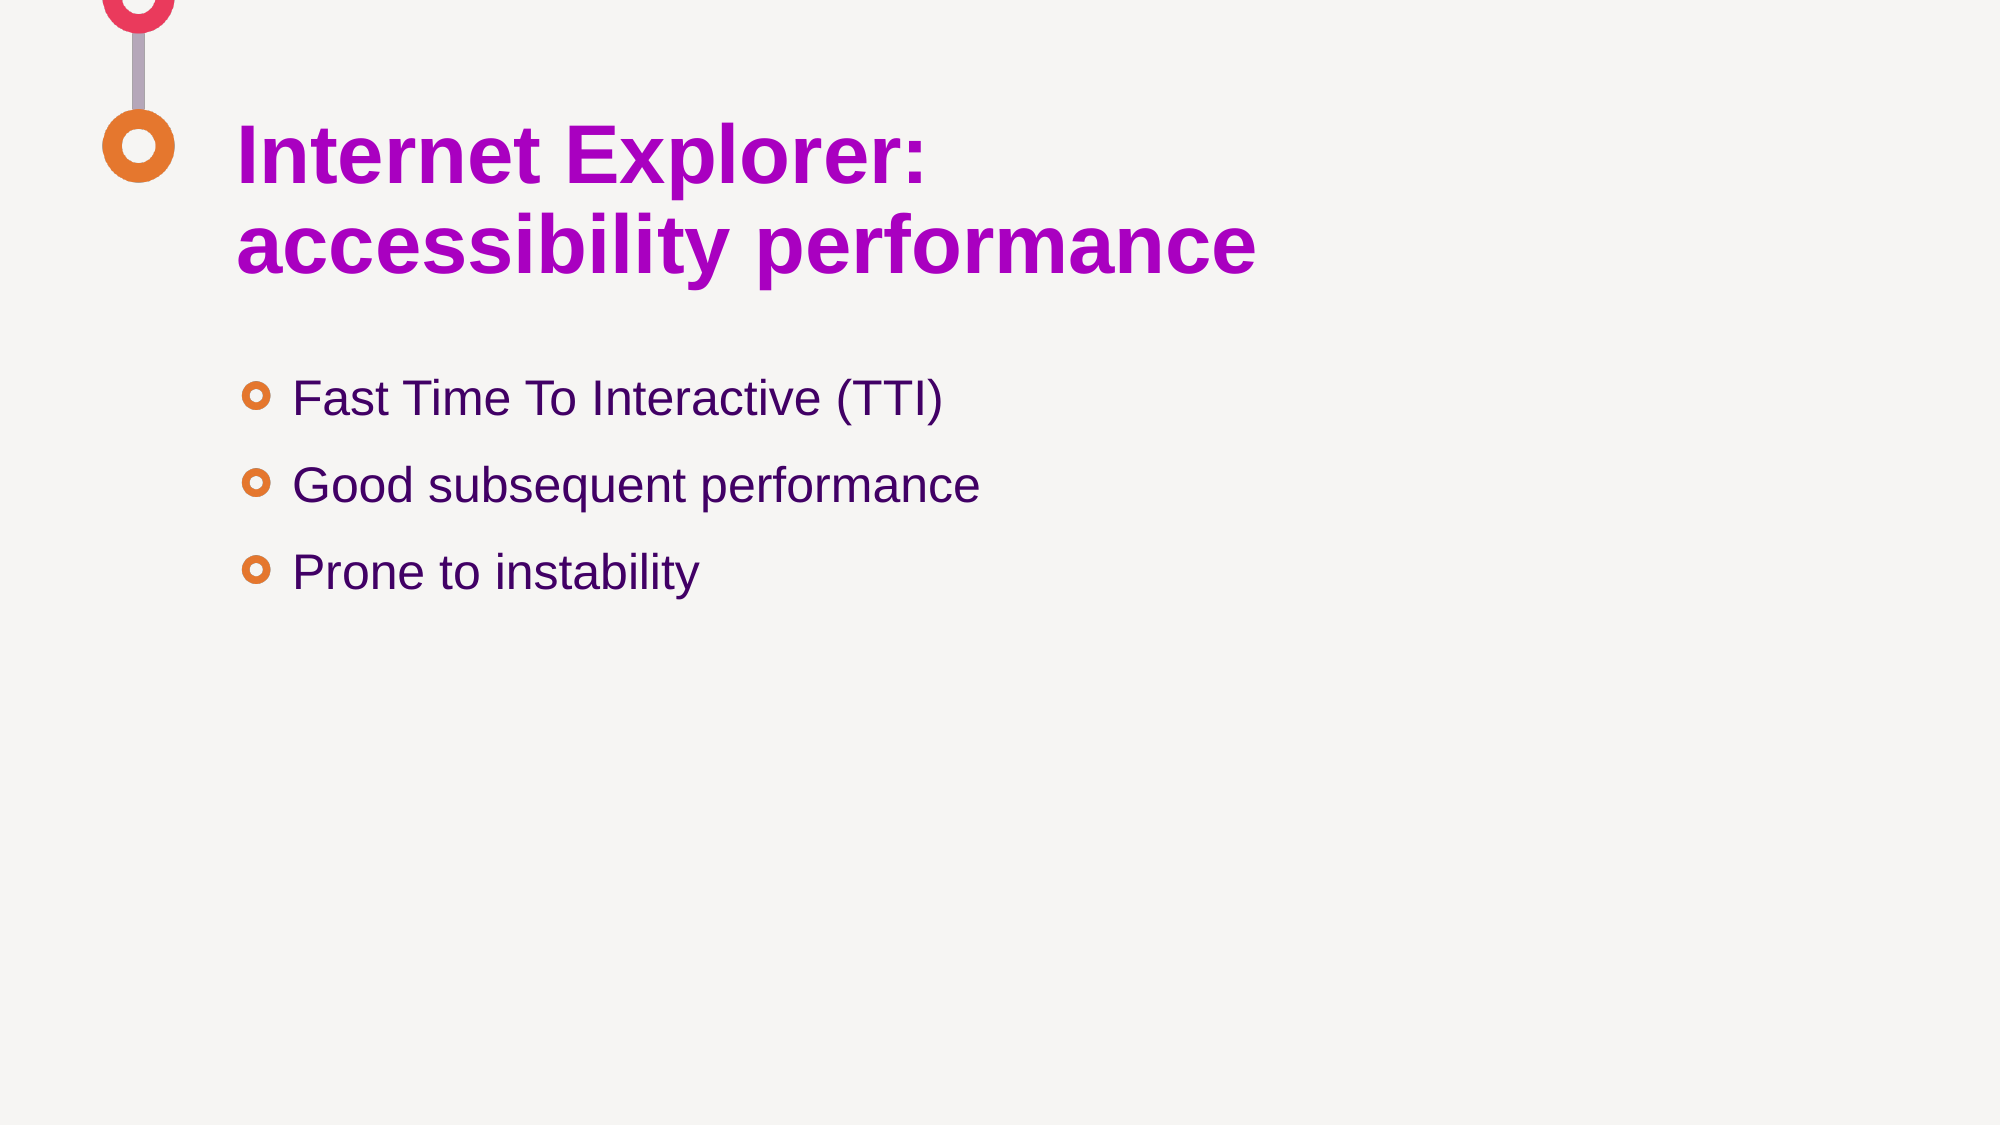

# Internet Explorer: accessibility performance
Fast Time To Interactive (TTI)
Good subsequent performance
Prone to instability